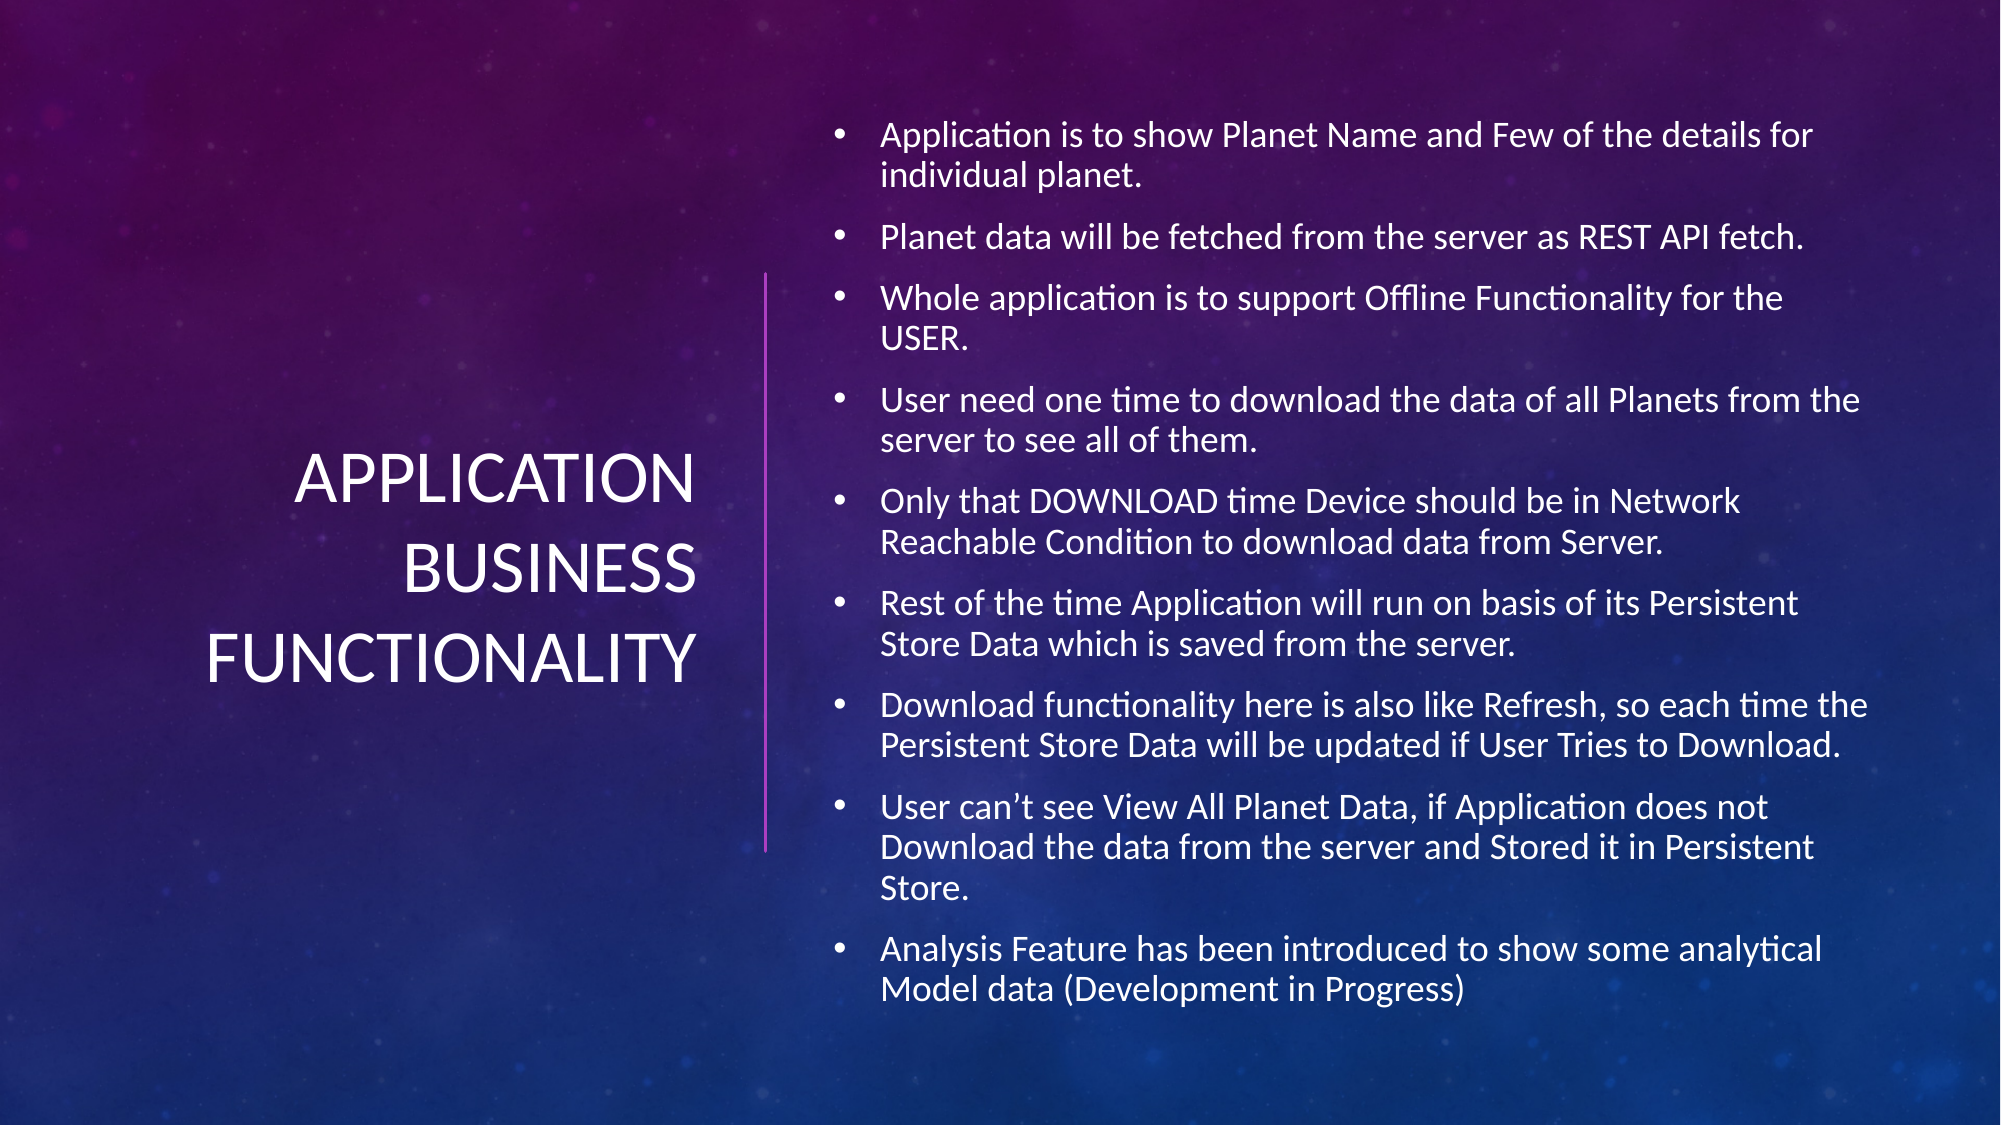

Application is to show Planet Name and Few of the details for individual planet.
Planet data will be fetched from the server as REST API fetch.
Whole application is to support Offline Functionality for the USER.
User need one time to download the data of all Planets from the server to see all of them.
Only that DOWNLOAD time Device should be in Network Reachable Condition to download data from Server.
Rest of the time Application will run on basis of its Persistent Store Data which is saved from the server.
Download functionality here is also like Refresh, so each time the Persistent Store Data will be updated if User Tries to Download.
User can’t see View All Planet Data, if Application does not Download the data from the server and Stored it in Persistent Store.
Analysis Feature has been introduced to show some analytical Model data (Development in Progress)
# Application Business Functionality